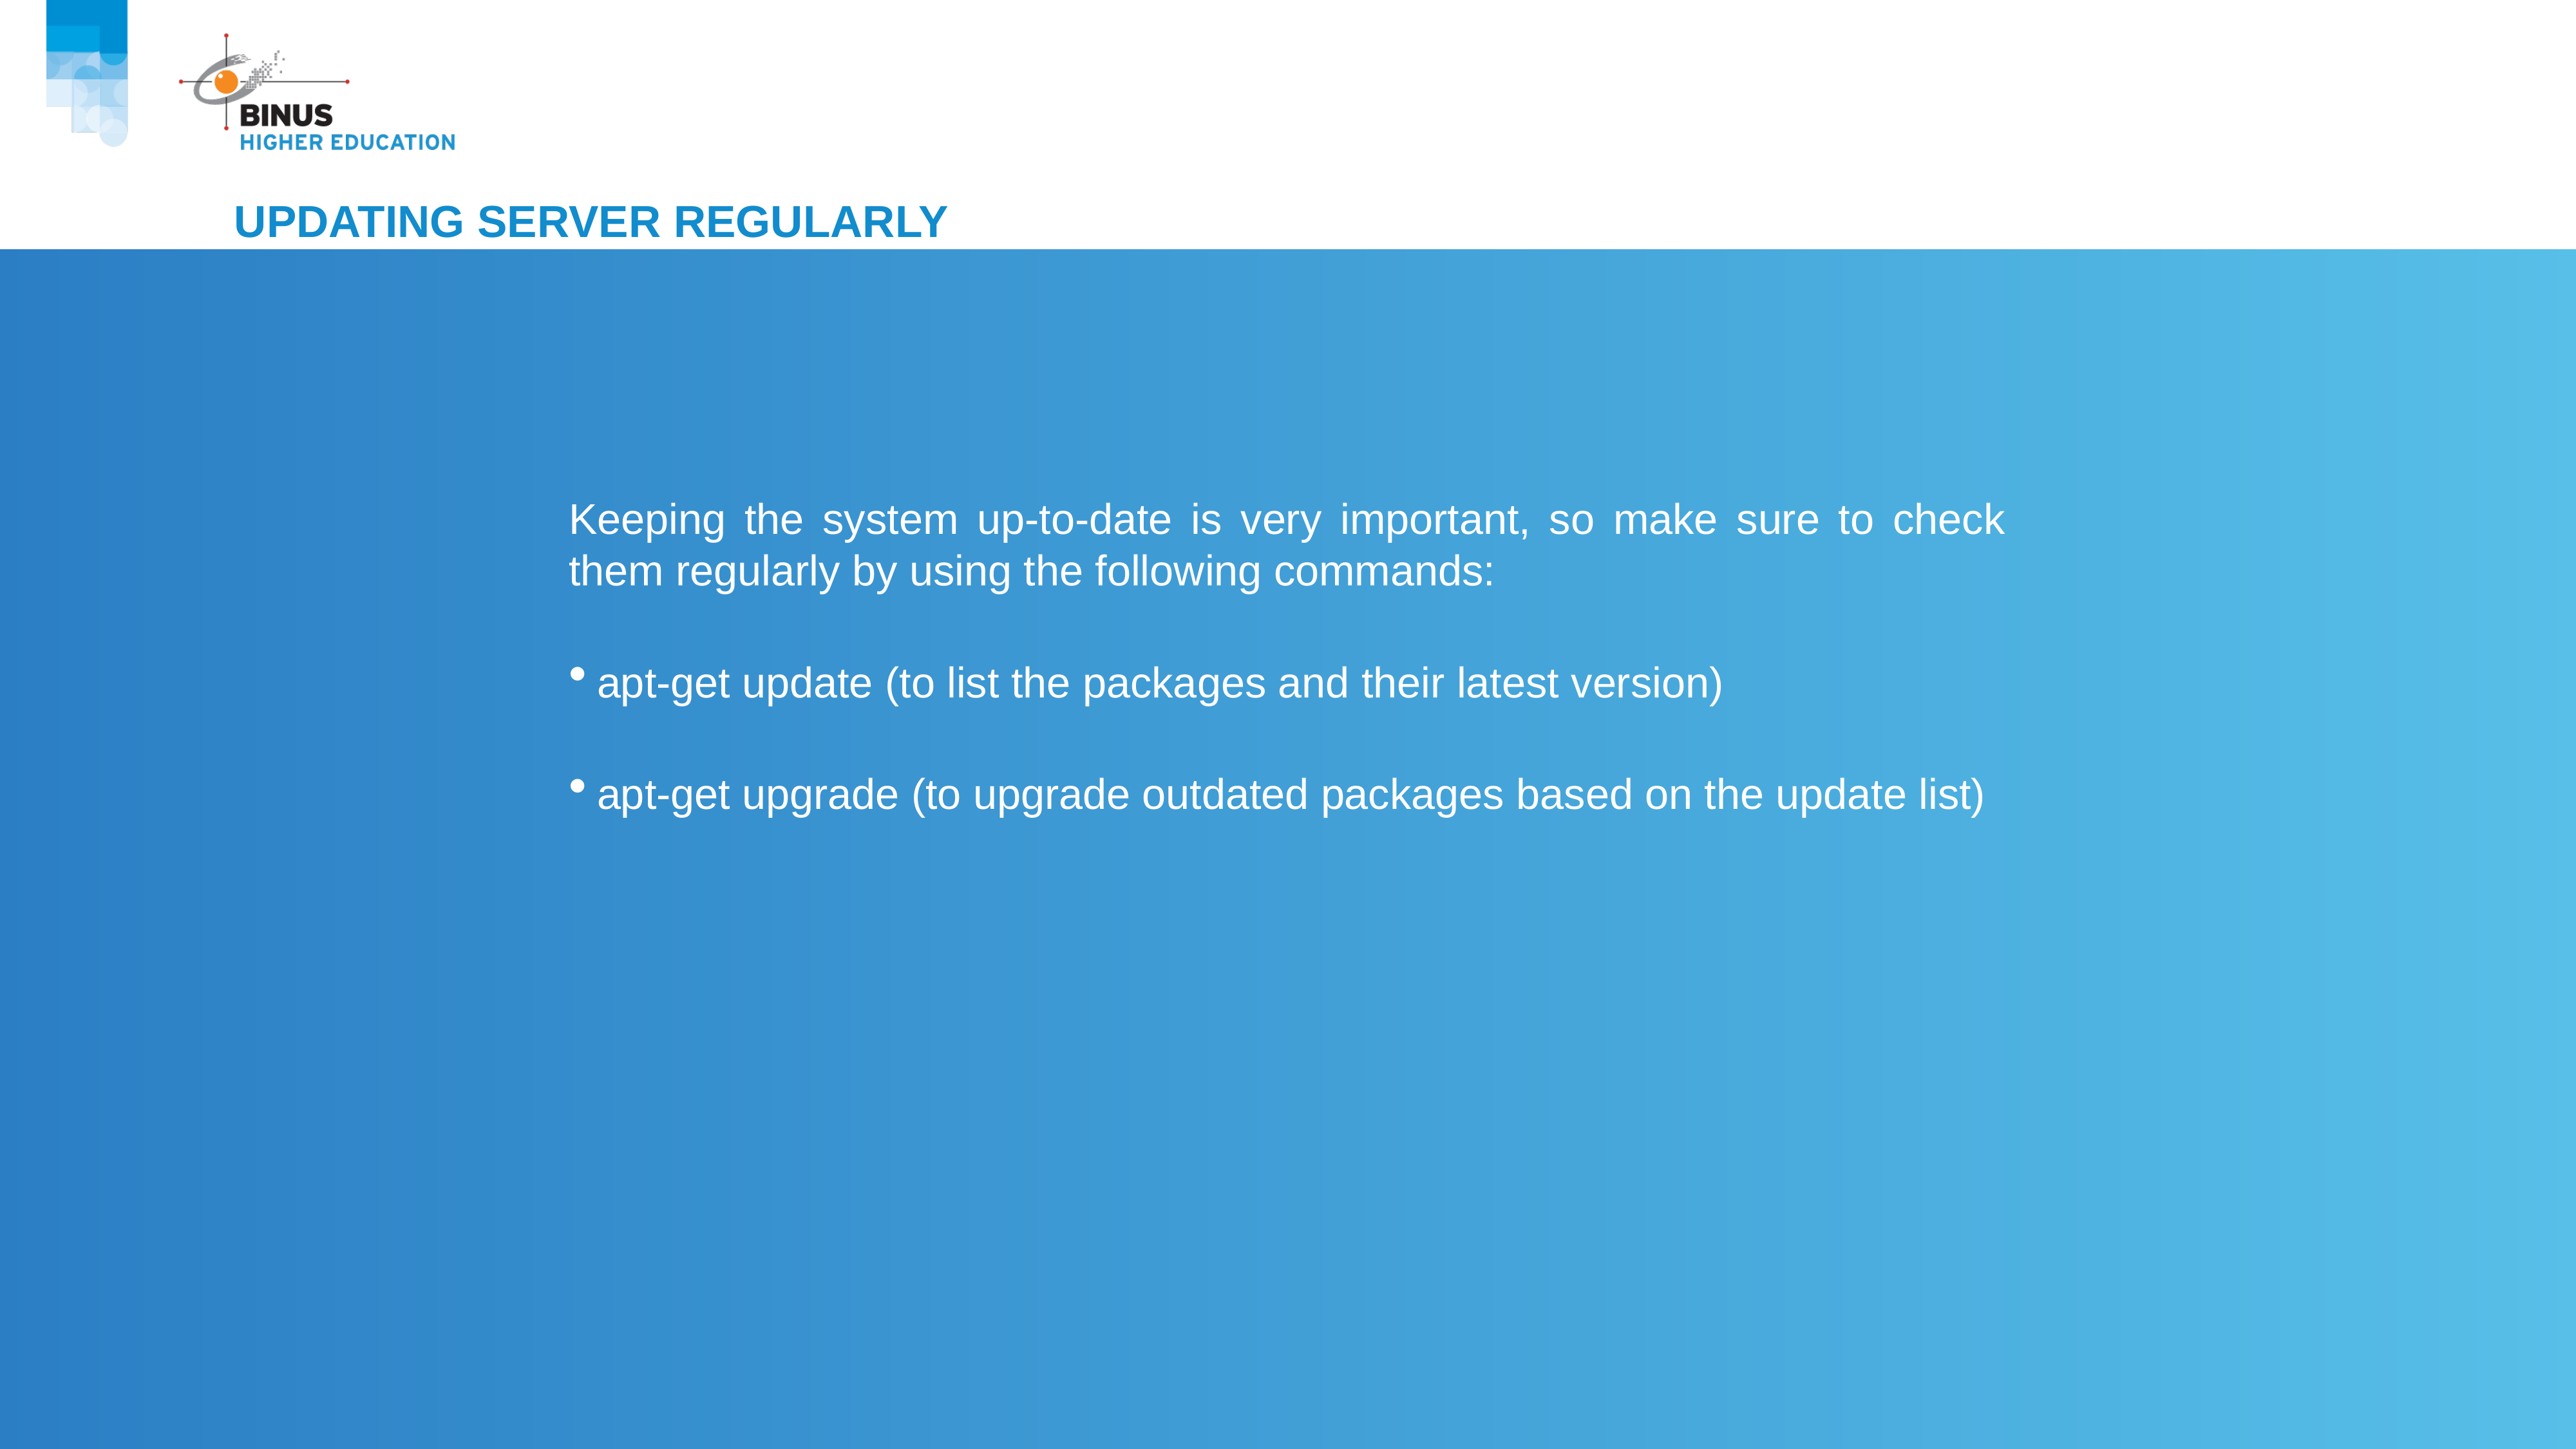

# Updating Server Regularly

Keeping the system up-to-date is very important, so make sure to check them regularly by using the following commands:
apt-get update (to list the packages and their latest version)
apt-get upgrade (to upgrade outdated packages based on the update list)